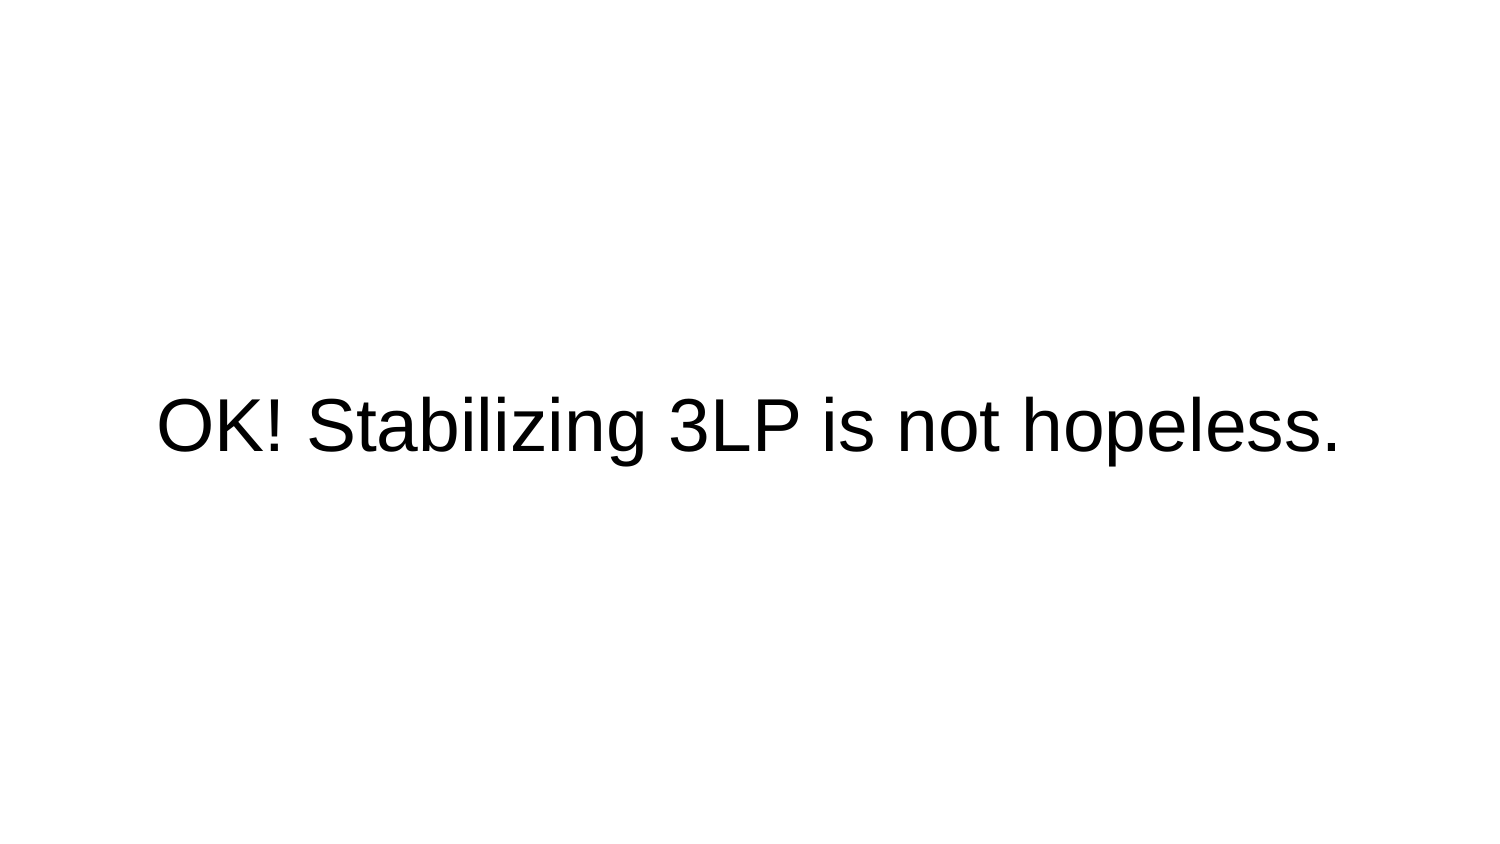

# OK! Stabilizing 3LP is not hopeless.